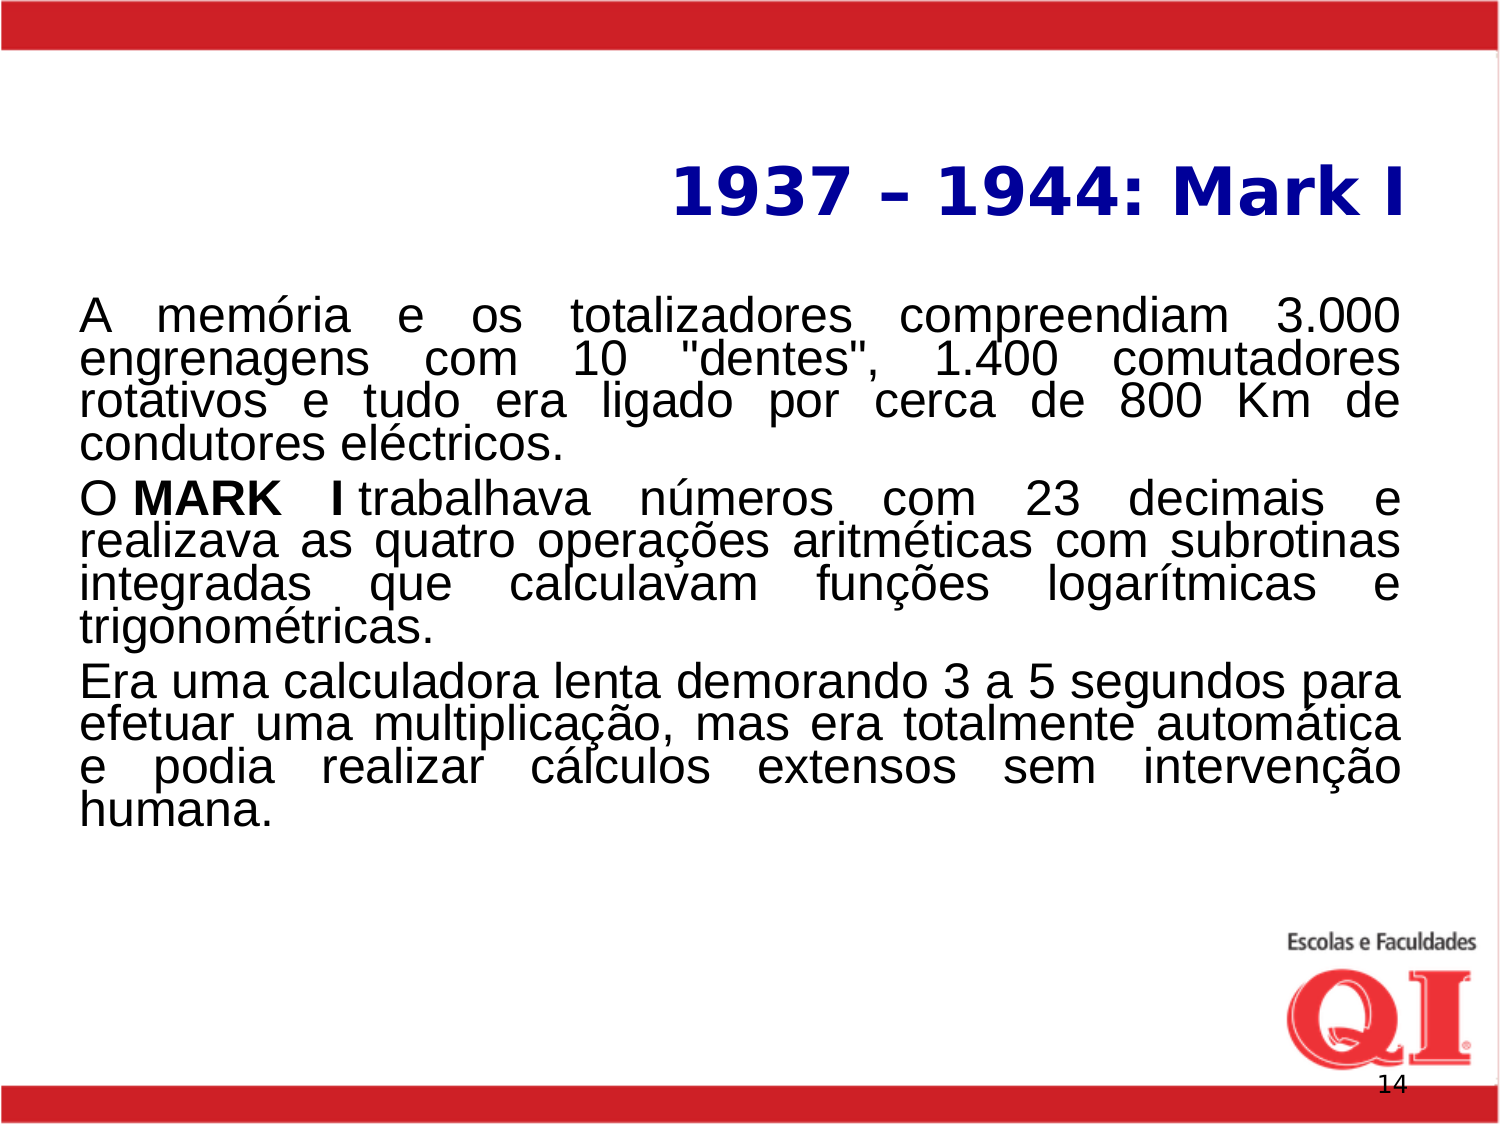

# 1937 – 1944: Mark I
A memória e os totalizadores compreendiam 3.000 engrenagens com 10 "dentes", 1.400 comutadores rotativos e tudo era ligado por cerca de 800 Km de condutores eléctricos.
O MARK I trabalhava números com 23 decimais e realizava as quatro operações aritméticas com subrotinas integradas que calculavam funções logarítmicas e trigonométricas.
Era uma calculadora lenta demorando 3 a 5 segundos para efetuar uma multiplicação, mas era totalmente automática e podia realizar cálculos extensos sem intervenção humana.

14